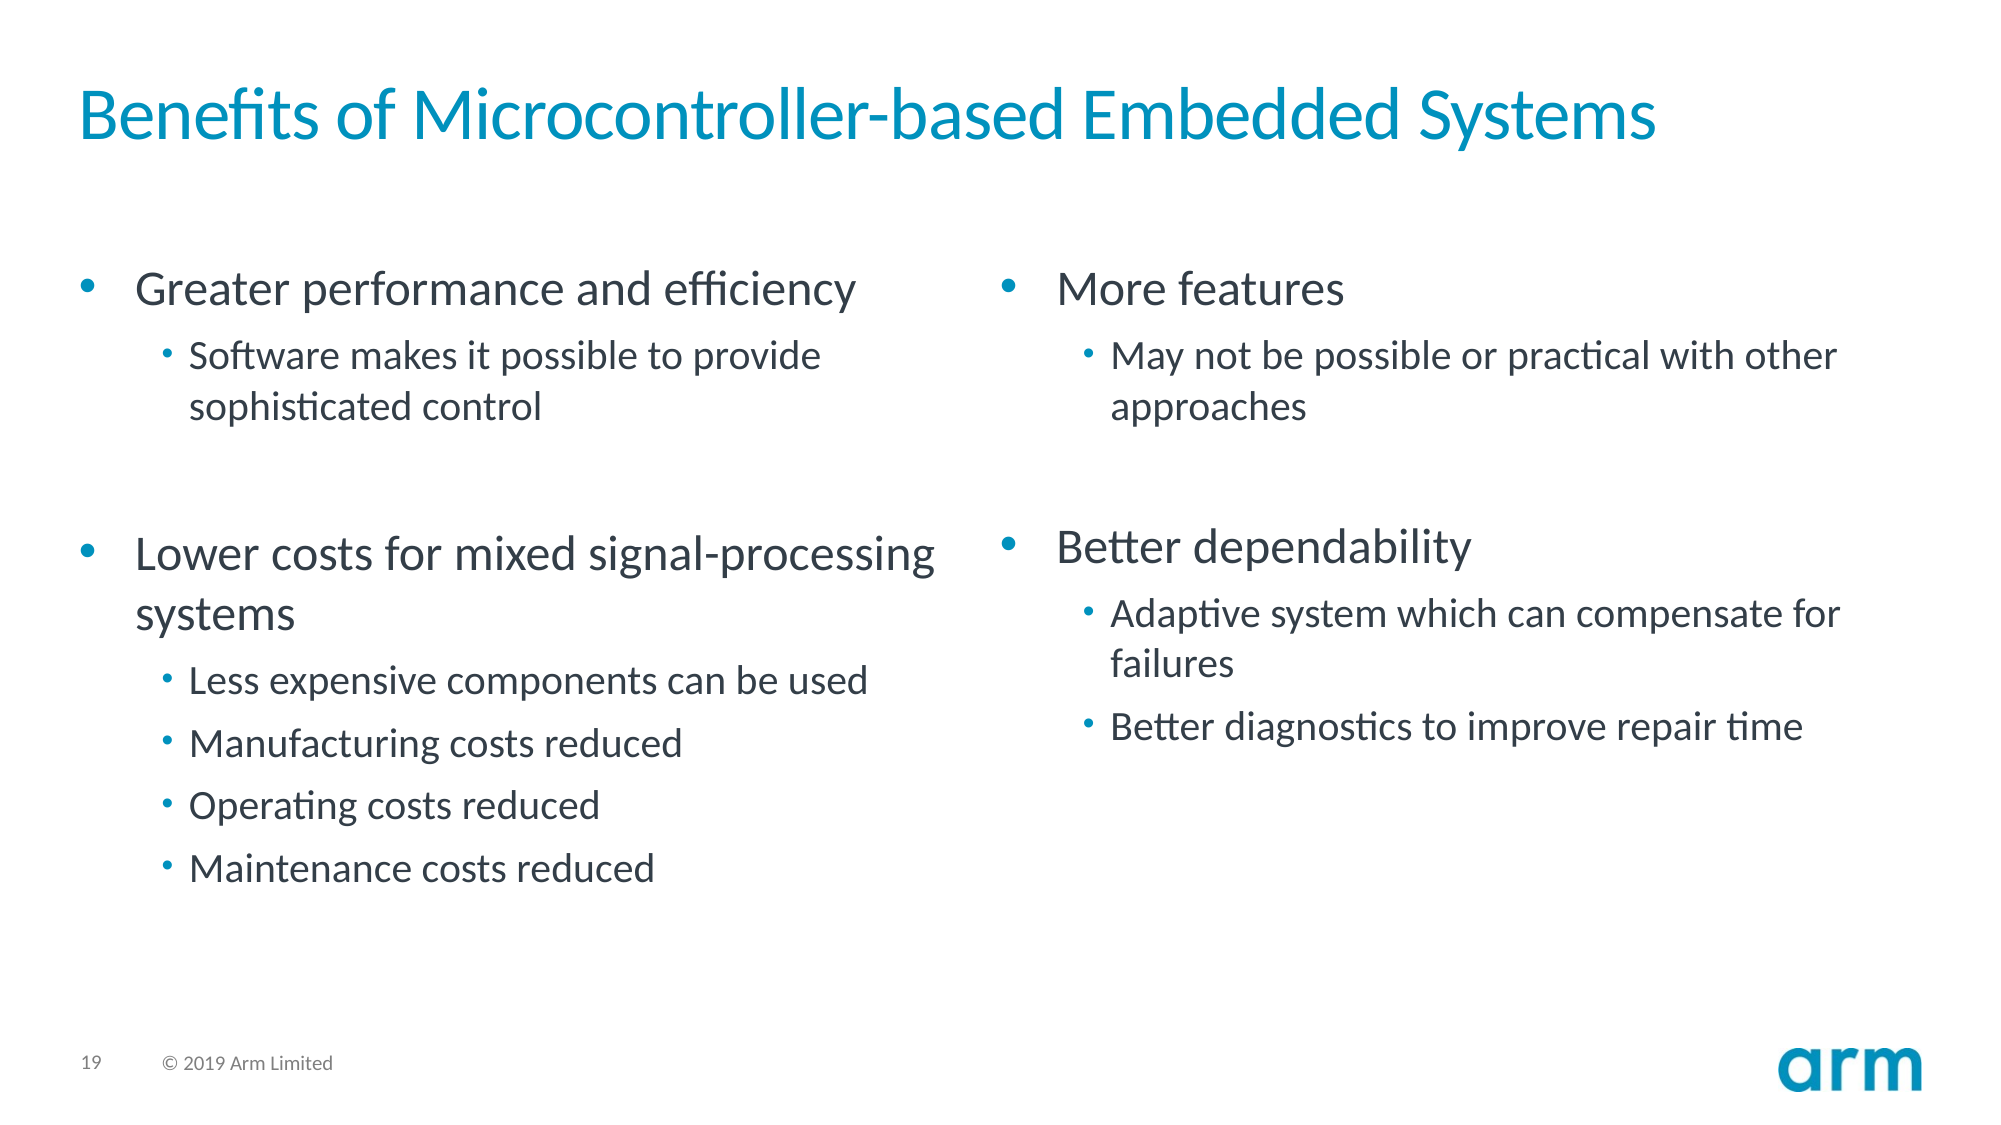

# Benefits of Microcontroller-based Embedded Systems
Greater performance and efficiency
Software makes it possible to provide sophisticated control

Lower costs for mixed signal-processing systems
Less expensive components can be used
Manufacturing costs reduced
Operating costs reduced
Maintenance costs reduced

More features
May not be possible or practical with other approaches

Better dependability
Adaptive system which can compensate for failures
Better diagnostics to improve repair time